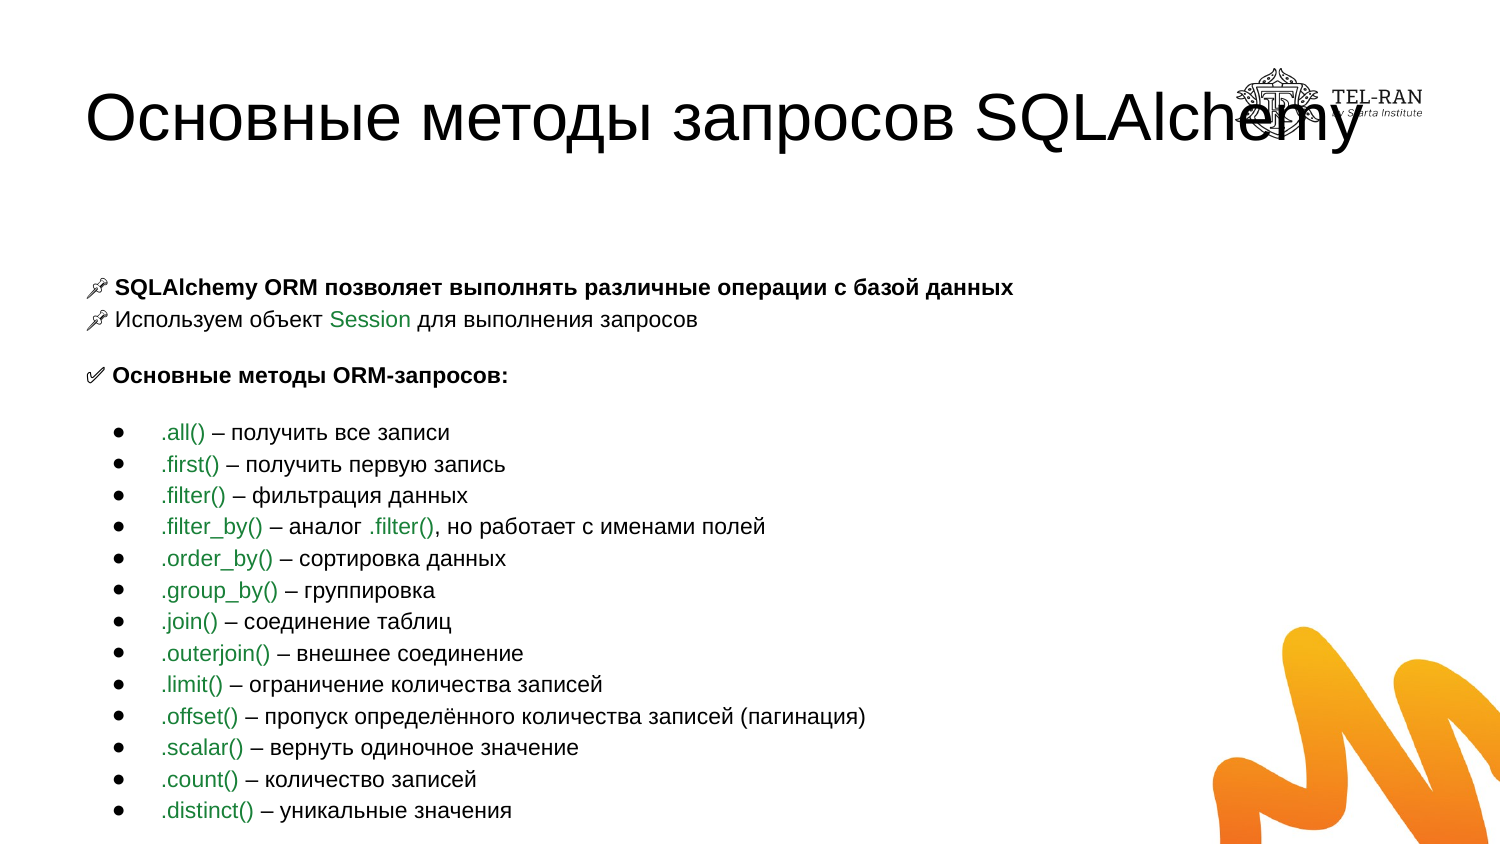

# Основные методы запросов SQLAlchemy
📌 SQLAlchemy ORM позволяет выполнять различные операции с базой данных
📌 Используем объект Session для выполнения запросов
✅ Основные методы ORM-запросов:
.all() – получить все записи
.first() – получить первую запись
.filter() – фильтрация данных
.filter_by() – аналог .filter(), но работает с именами полей
.order_by() – сортировка данных
.group_by() – группировка
.join() – соединение таблиц
.outerjoin() – внешнее соединение
.limit() – ограничение количества записей
.offset() – пропуск определённого количества записей (пагинация)
.scalar() – вернуть одиночное значение
.count() – количество записей
.distinct() – уникальные значения